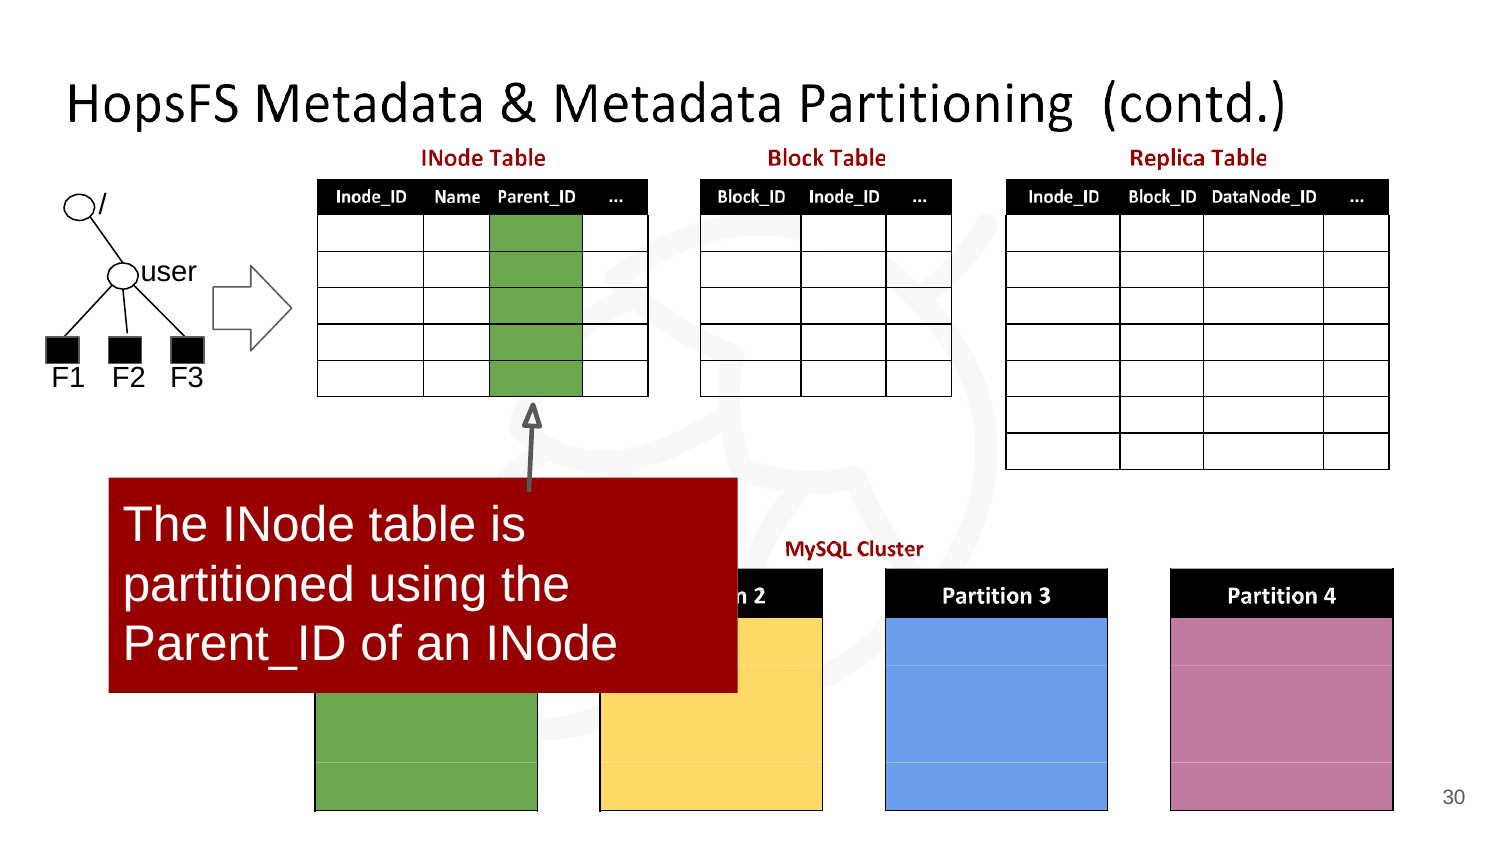

|  |  |  |  |
| --- | --- | --- | --- |
|  |  |  |  |
|  |  |  |  |
|  |  |  |  |
|  |  |  |  |
|  |  |  |  |
|  |  |  |
| --- | --- | --- |
|  |  |  |
|  |  |  |
|  |  |  |
|  |  |  |
|  |  |  |
|  |  |  |  |
| --- | --- | --- | --- |
|  |  |  |  |
|  |  |  |  |
|  |  |  |  |
|  |  |  |  |
|  |  |  |  |
|  |  |  |  |
|  |  |  |  |
/

# user

F1	F2	F3

The INode table is  partitioned using the  Parent_ID of an INode

30